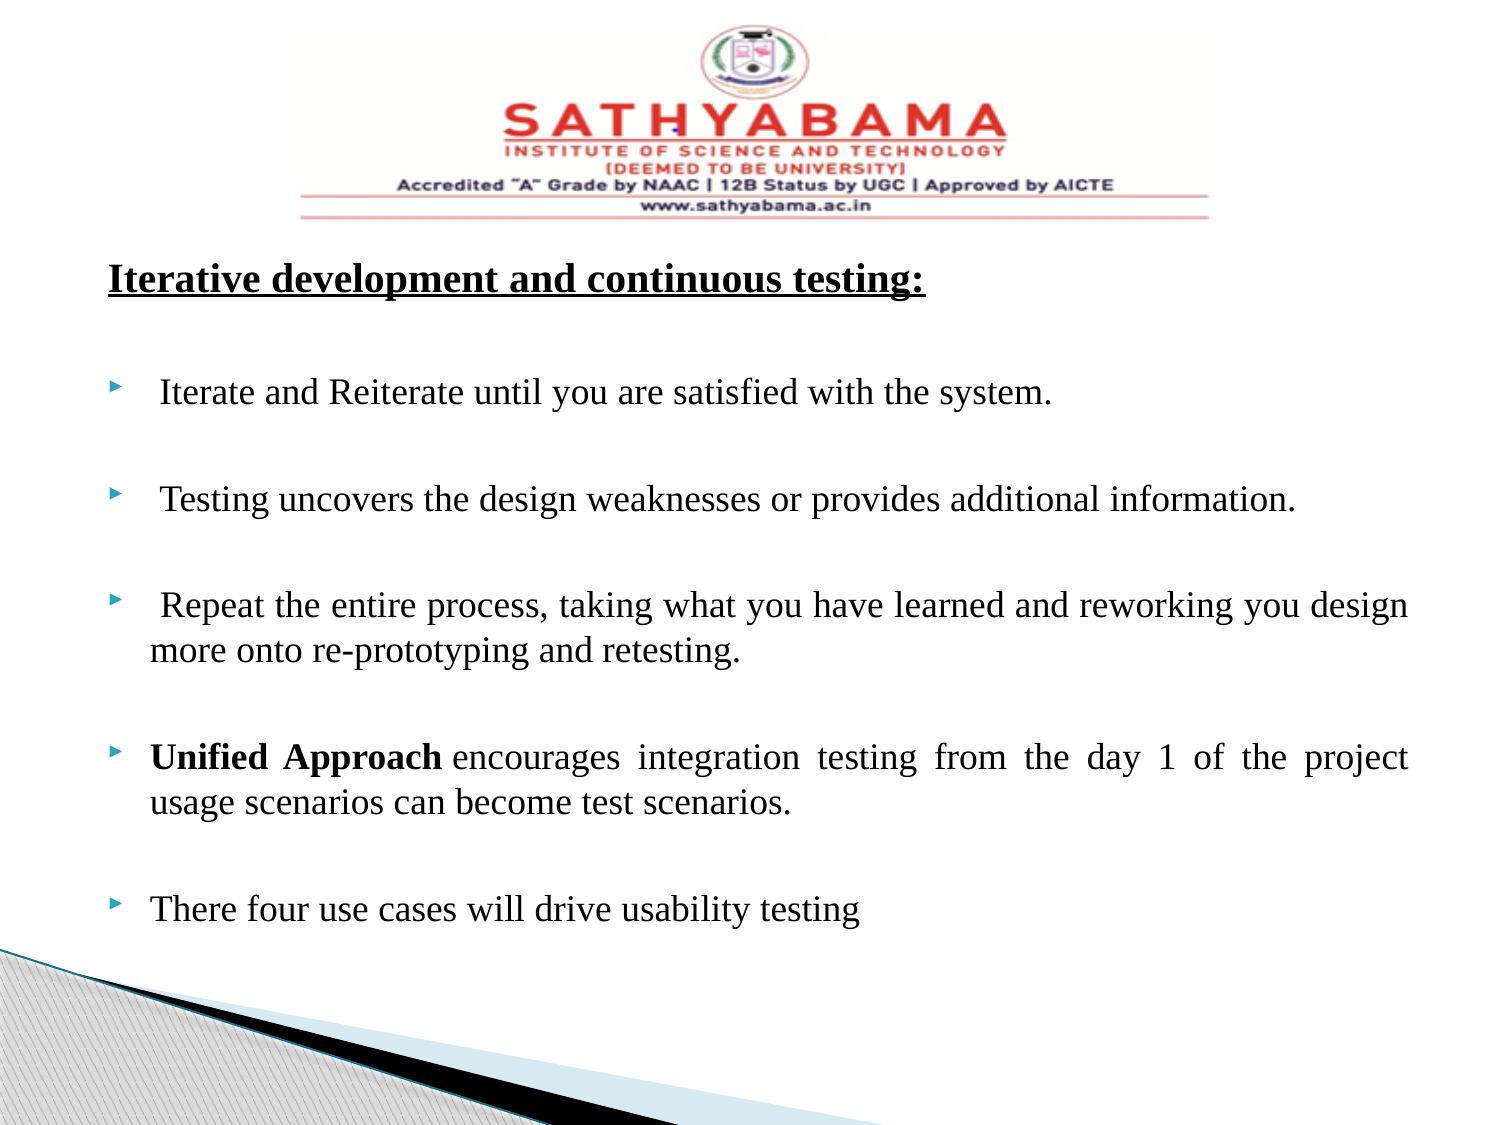

#
Iterative development and continuous testing:

 Iterate and Reiterate until you are satisfied with the system.

 Testing uncovers the design weaknesses or provides additional information.

 Repeat the entire process, taking what you have learned and reworking you design more onto re-prototyping and retesting.

Unified Approach encourages integration testing from the day 1 of the project usage scenarios can become test scenarios.

There four use cases will drive usability testing